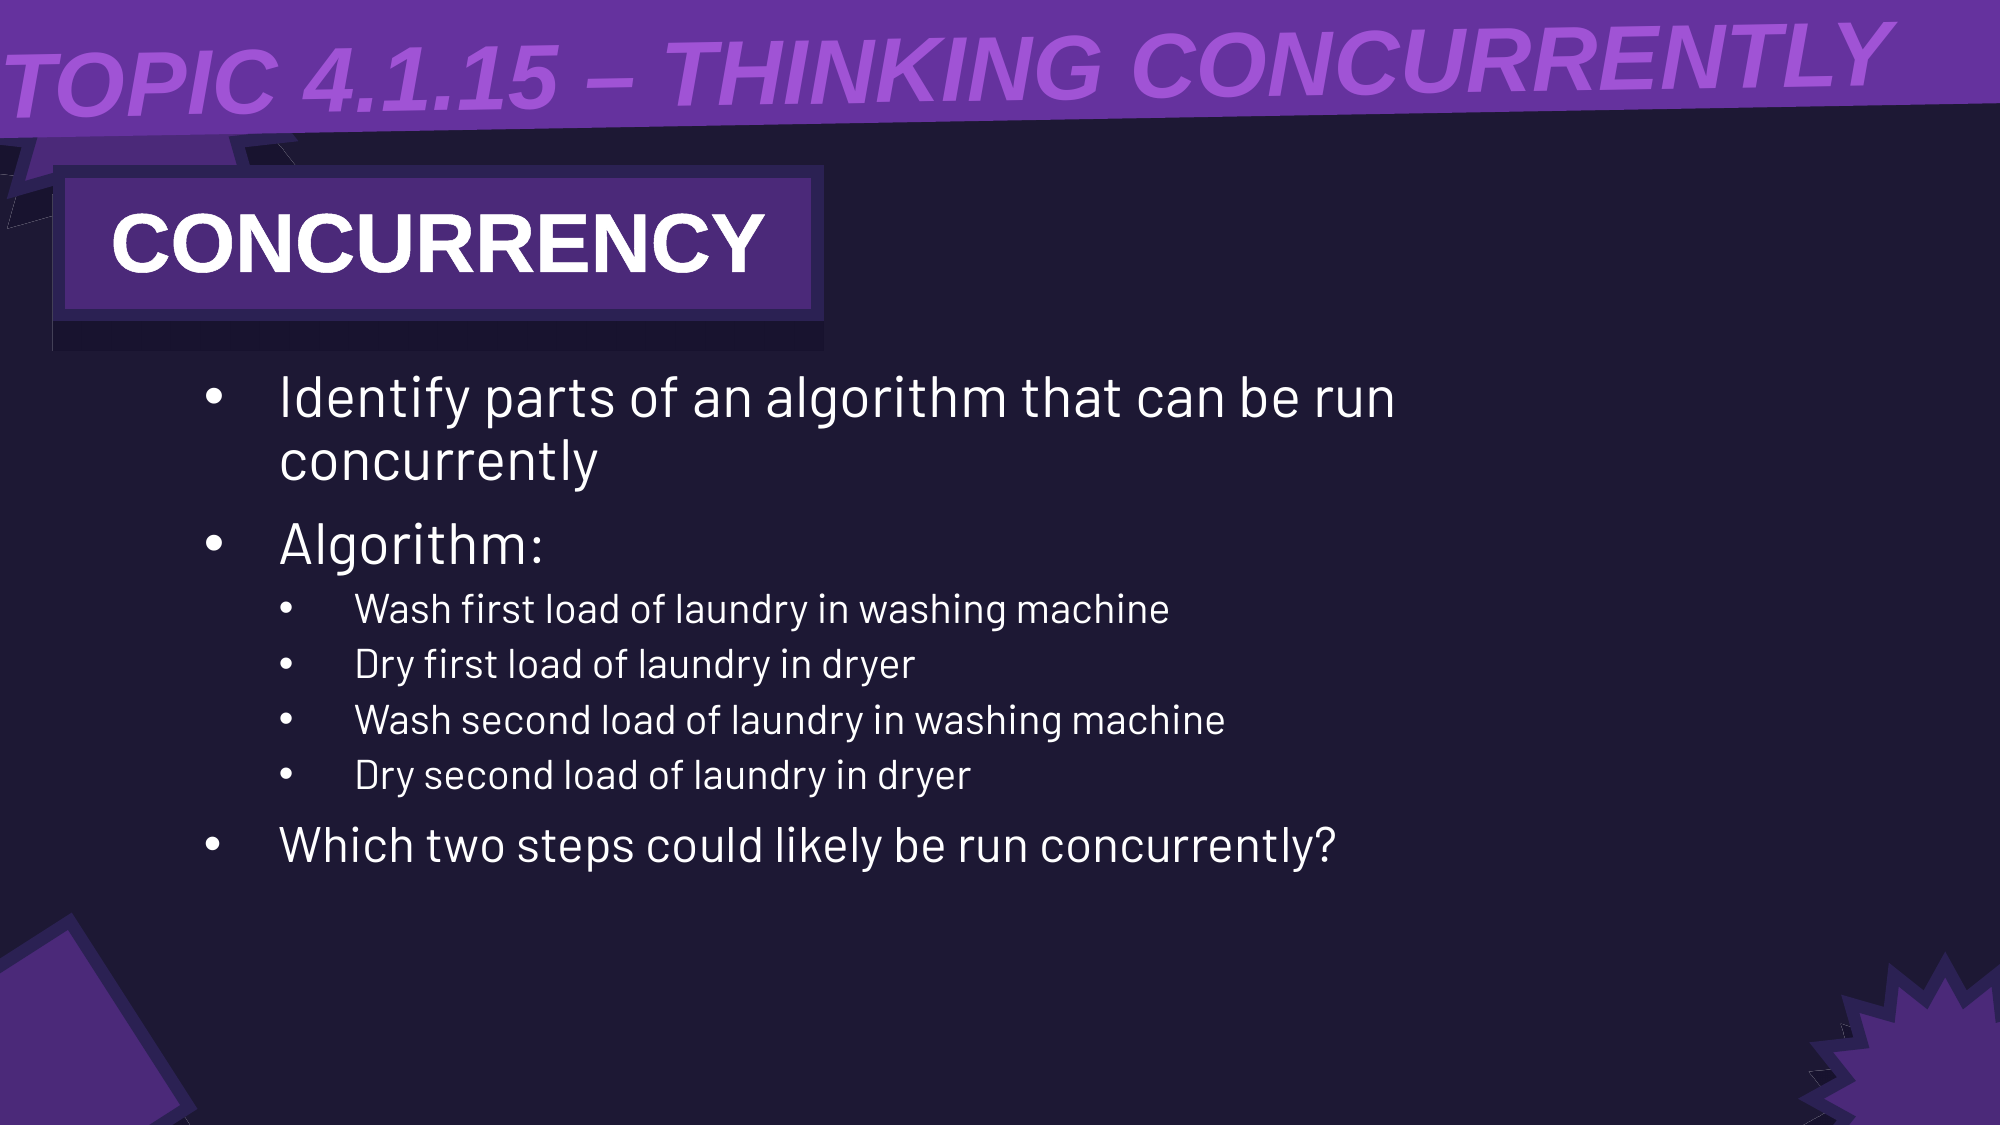

TOPIC 4.1.15 – THINKING CONCURRENTLY

CONCURRENCY
Identify parts of an algorithm that can be run concurrently
Algorithm:
Wash first load of laundry in washing machine
Dry first load of laundry in dryer
Wash second load of laundry in washing machine
Dry second load of laundry in dryer
Which two steps could likely be run concurrently?